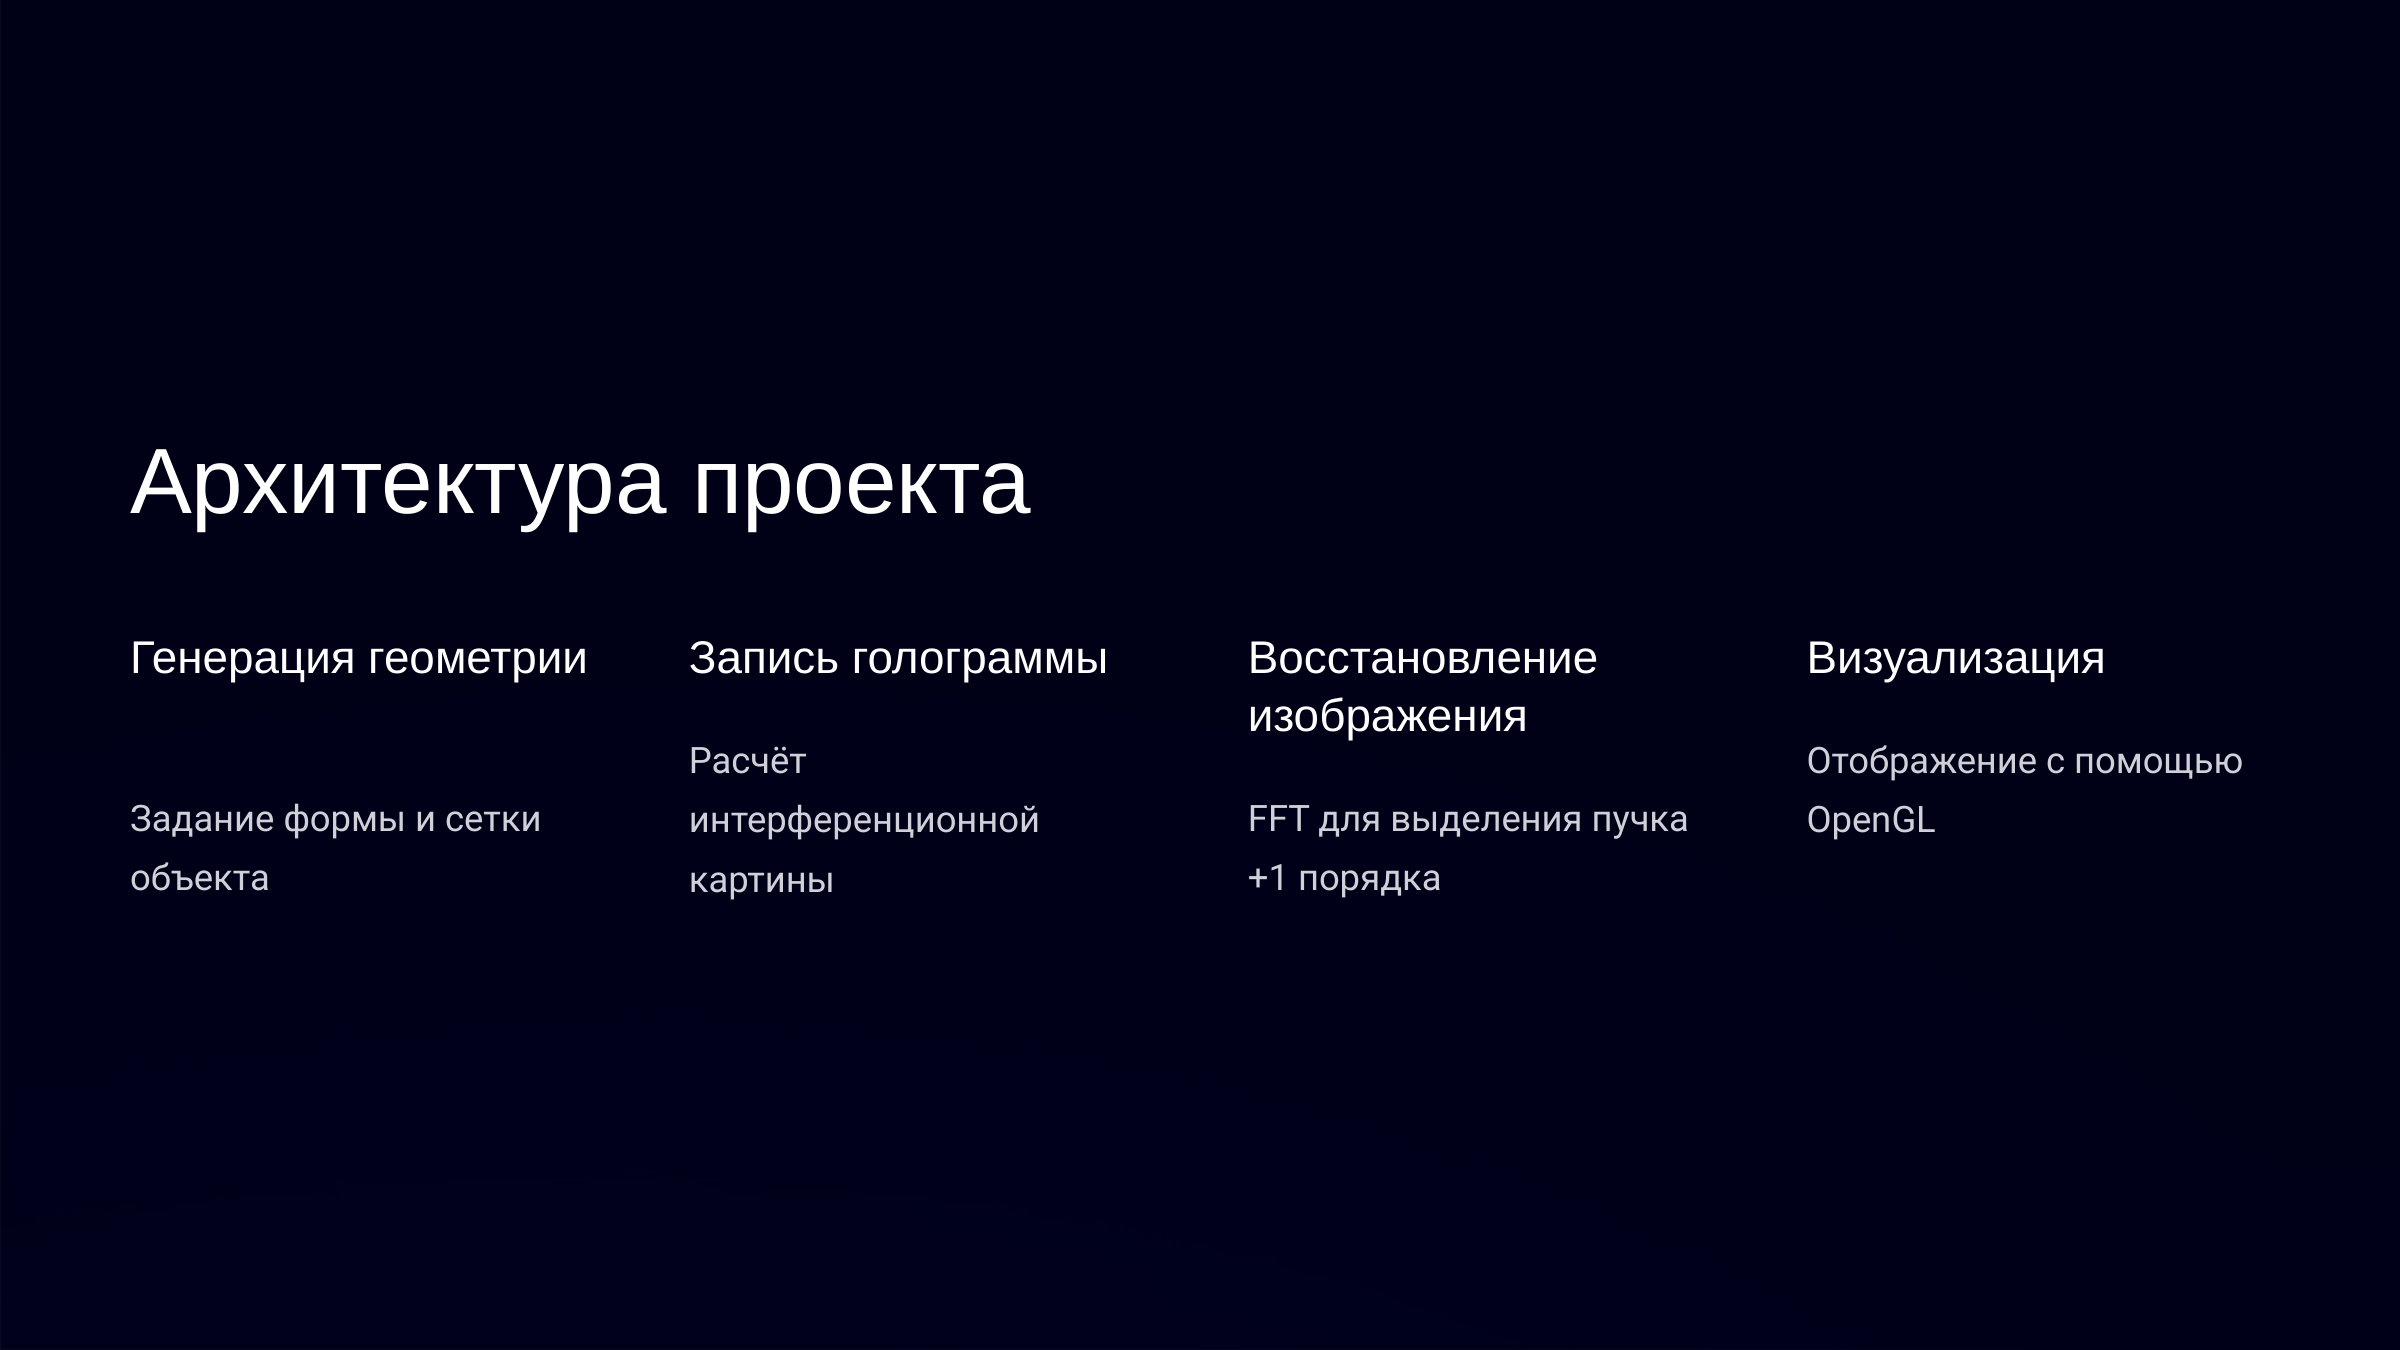

Архитектура проекта
Генерация геометрии
Запись голограммы
Восстановление изображения
Визуализация
Расчёт интерференционной картины
Отображение с помощью OpenGL
Задание формы и сетки объекта
FFT для выделения пучка +1 порядка